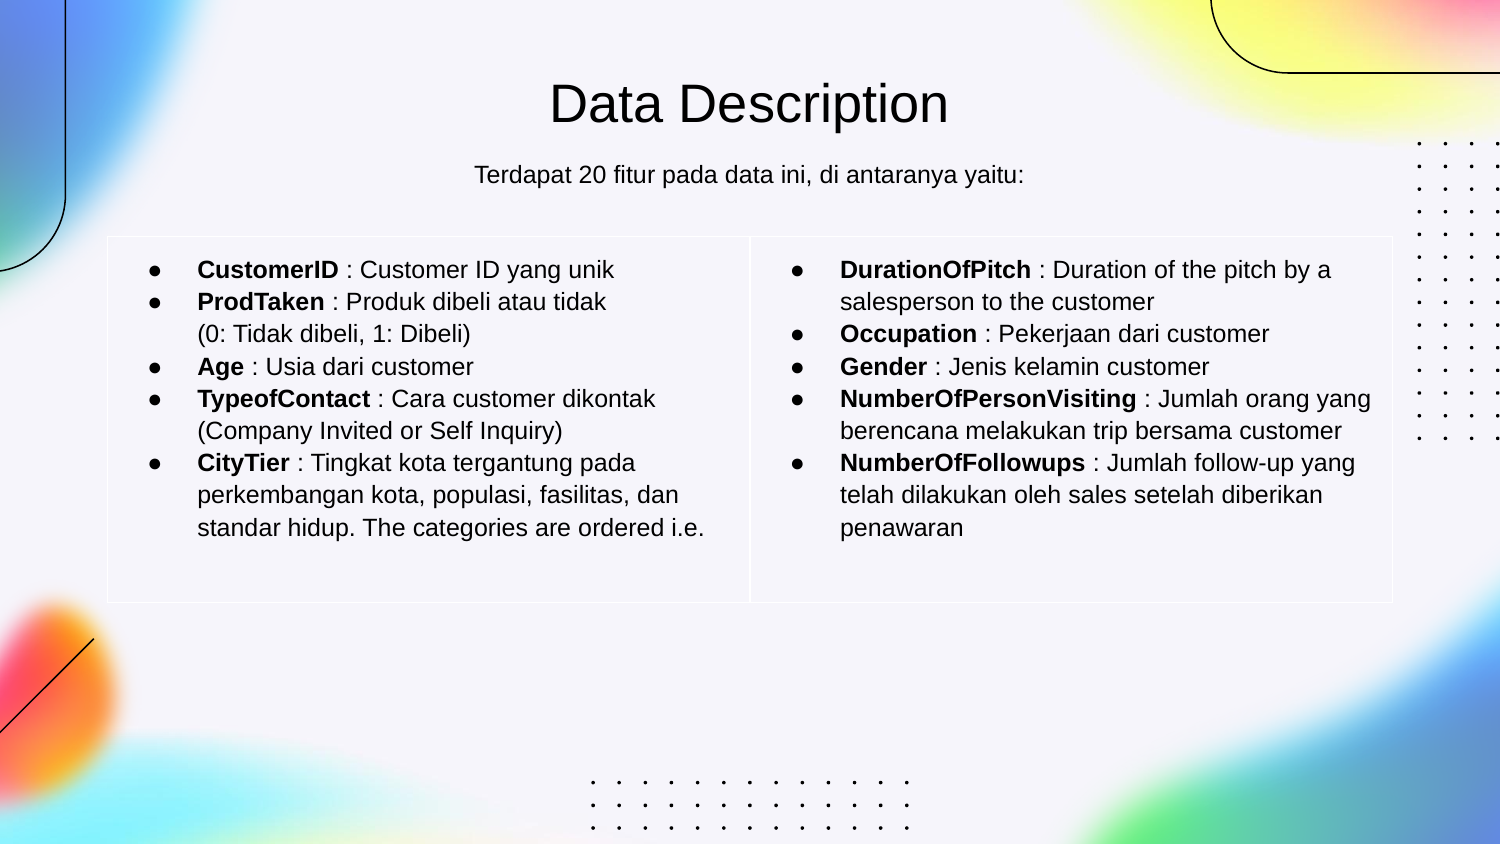

Data Description
Terdapat 20 fitur pada data ini, di antaranya yaitu:
| CustomerID : Customer ID yang unik ProdTaken : Produk dibeli atau tidak (0: Tidak dibeli, 1: Dibeli) Age : Usia dari customer TypeofContact : Cara customer dikontak (Company Invited or Self Inquiry) CityTier : Tingkat kota tergantung pada perkembangan kota, populasi, fasilitas, dan standar hidup. The categories are ordered i.e. | DurationOfPitch : Duration of the pitch by a salesperson to the customer Occupation : Pekerjaan dari customer Gender : Jenis kelamin customer NumberOfPersonVisiting : Jumlah orang yang berencana melakukan trip bersama customer NumberOfFollowups : Jumlah follow-up yang telah dilakukan oleh sales setelah diberikan penawaran |
| --- | --- |